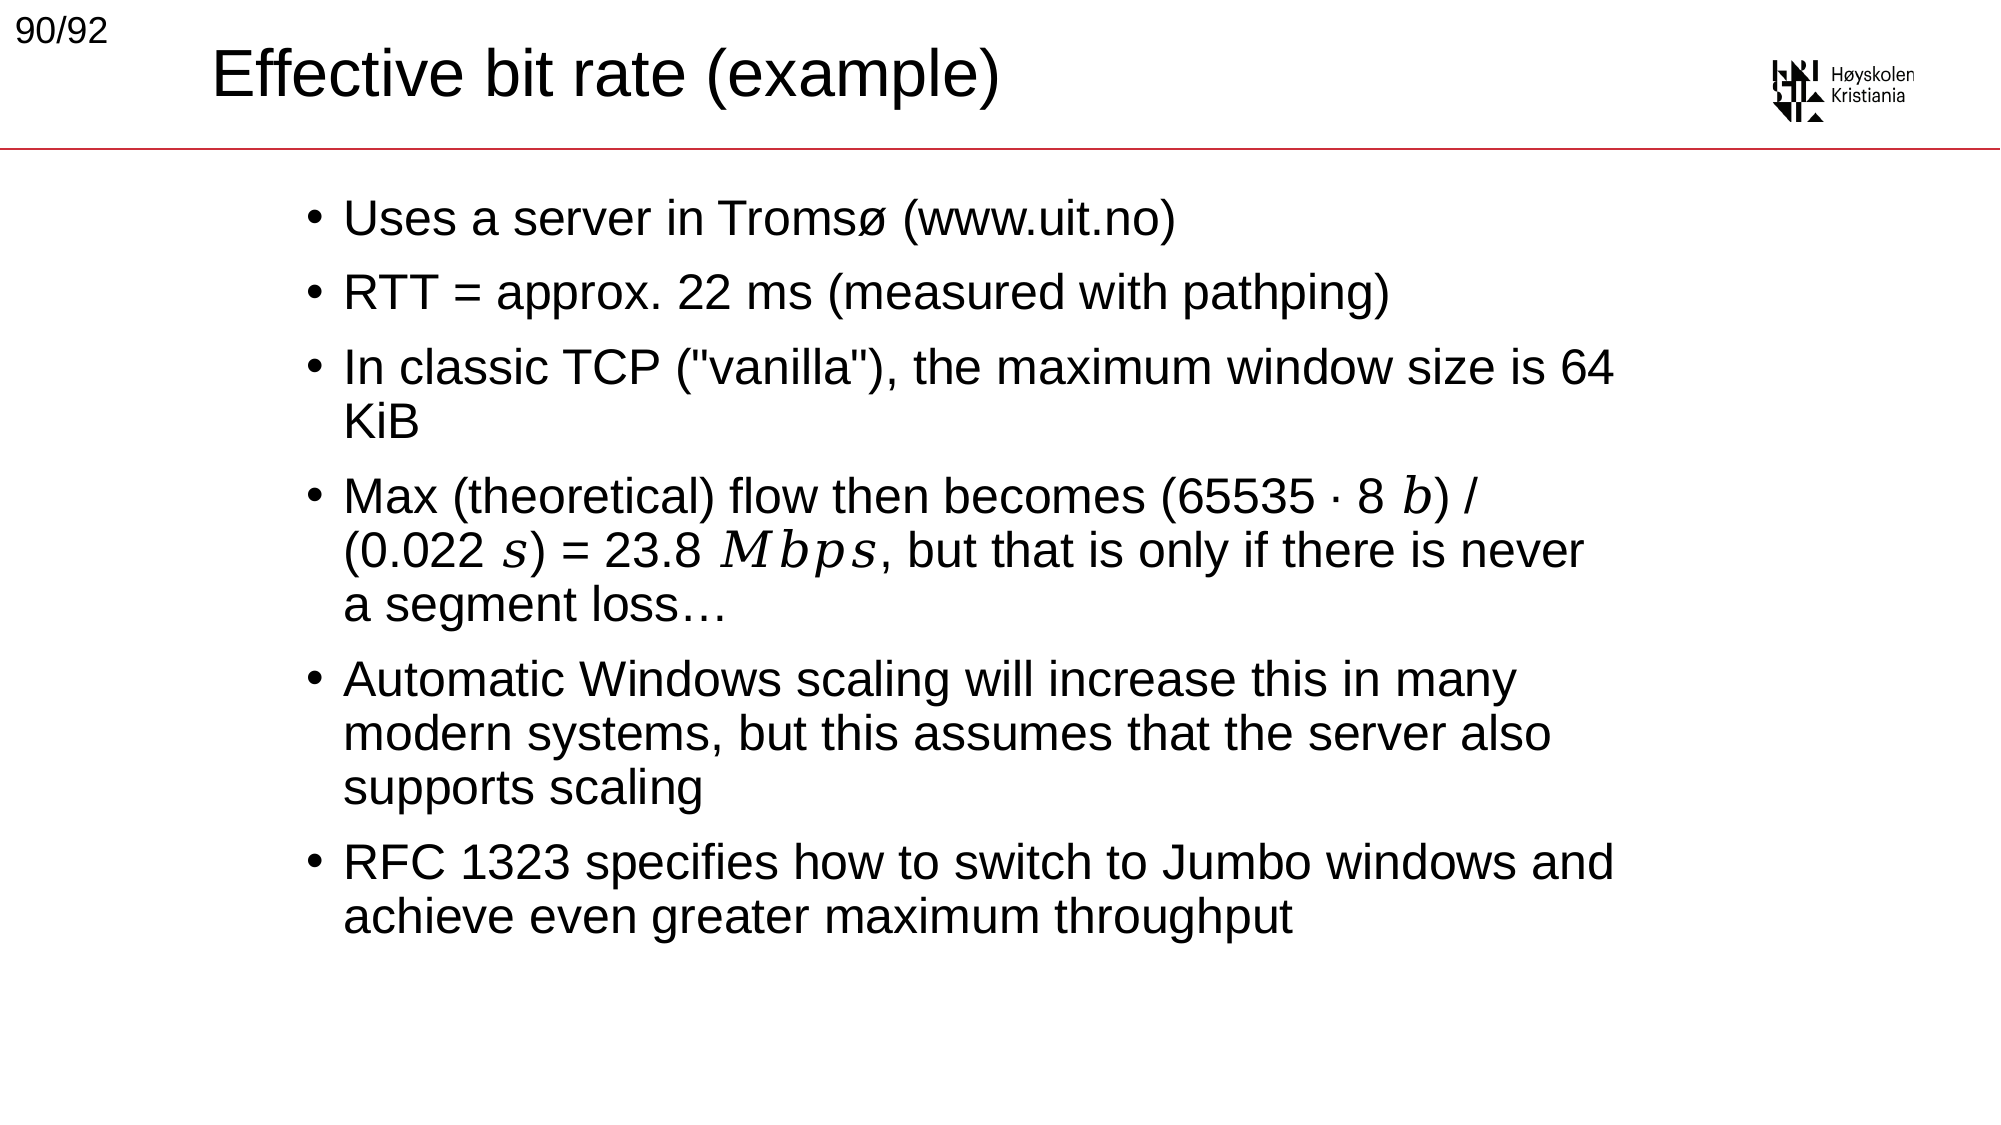

90/92
# Effective bit rate (example)
Uses a server in Tromsø (www.uit.no)
RTT = approx. 22 ms (measured with pathping)
In classic TCP ("vanilla"), the maximum window size is 64 KiB
Max (theoretical) flow then becomes (65535 ∙ 8 𝑏) / (0.022 𝑠) = 23.8 𝑀𝑏𝑝𝑠, but that is only if there is never a segment loss…
Automatic Windows scaling will increase this in many modern systems, but this assumes that the server also supports scaling
RFC 1323 specifies how to switch to Jumbo windows and achieve even greater maximum throughput